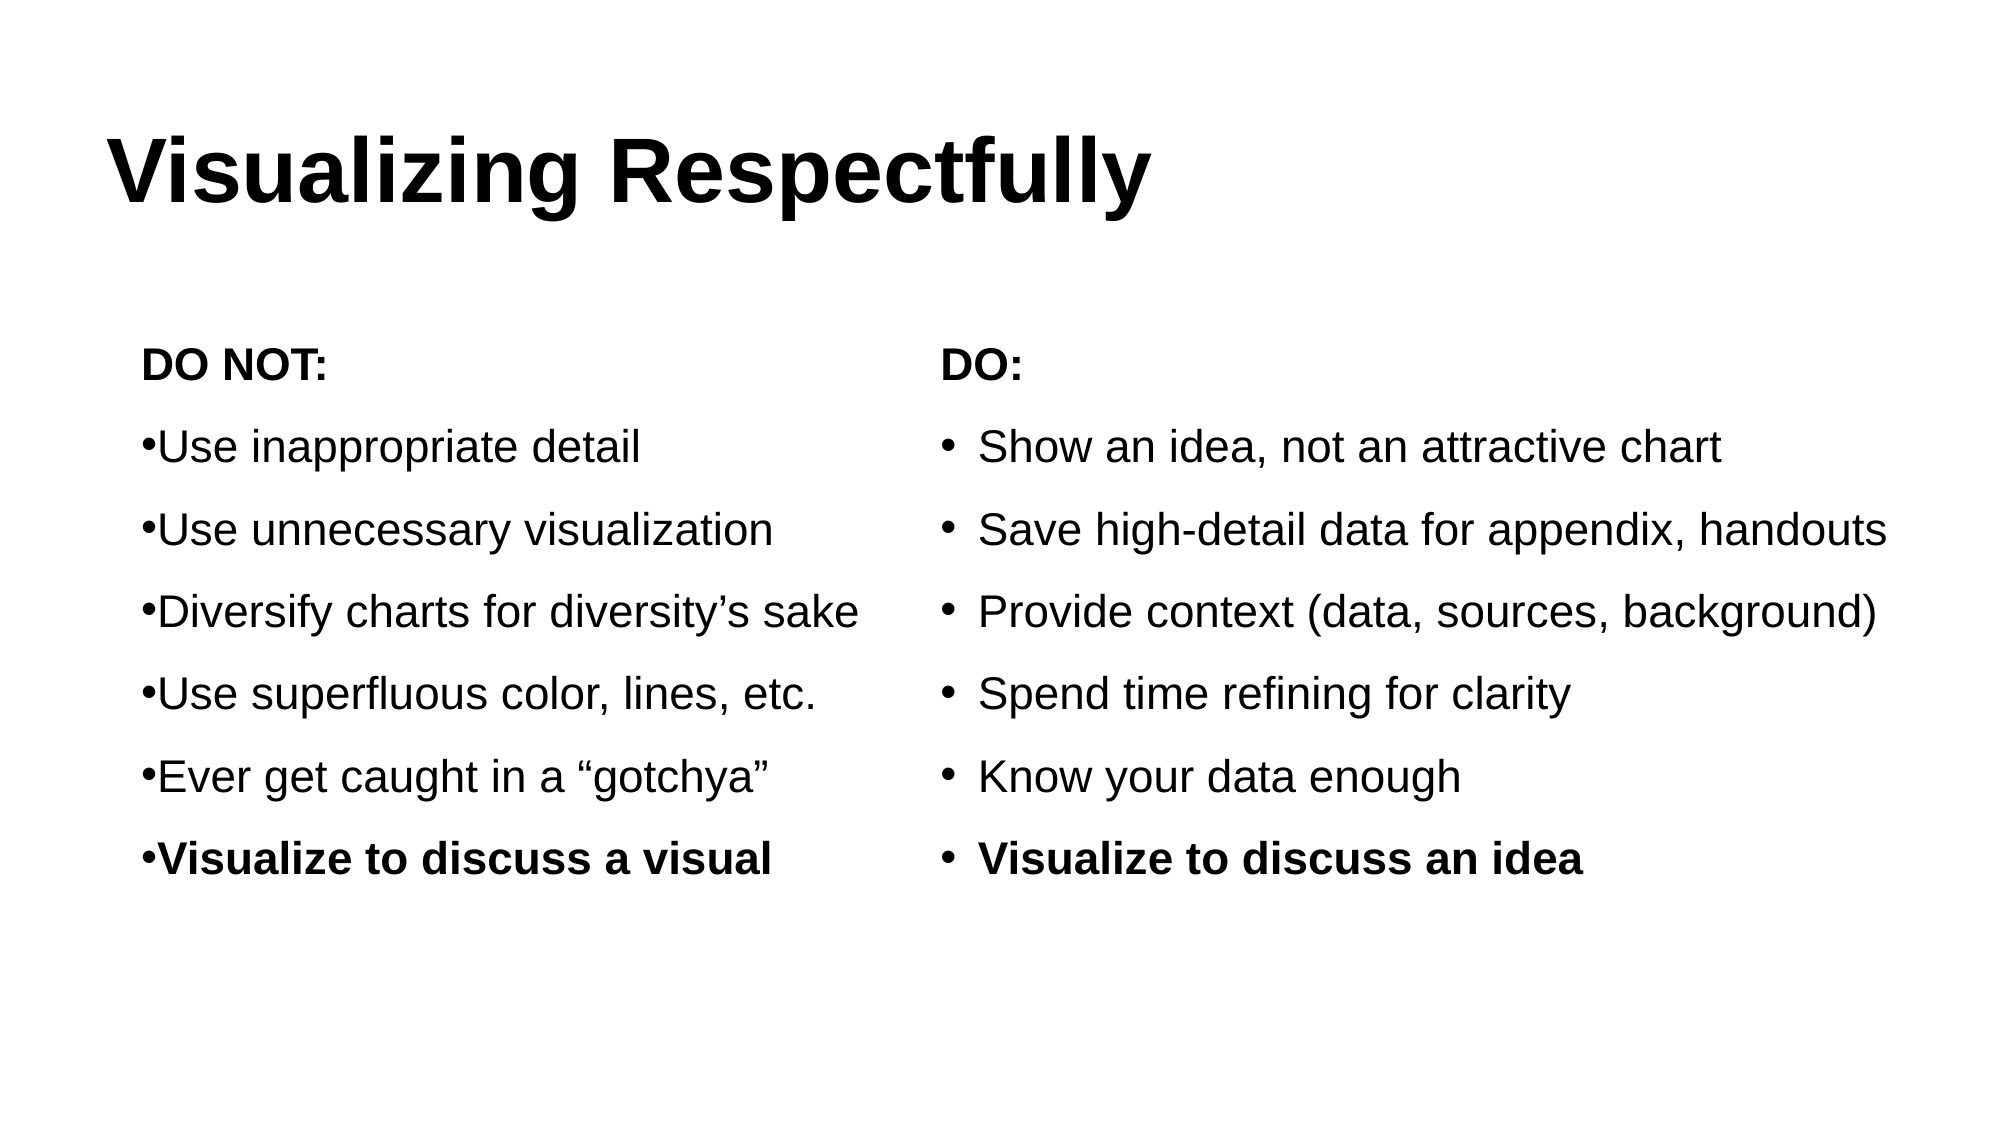

# Visualizing Respectfully
DO NOT:
Use inappropriate detail
Use unnecessary visualization
Diversify charts for diversity’s sake
Use superfluous color, lines, etc.
Ever get caught in a “gotchya”
Visualize to discuss a visual
DO:
Show an idea, not an attractive chart
Save high-detail data for appendix, handouts
Provide context (data, sources, background)
Spend time refining for clarity
Know your data enough
Visualize to discuss an idea